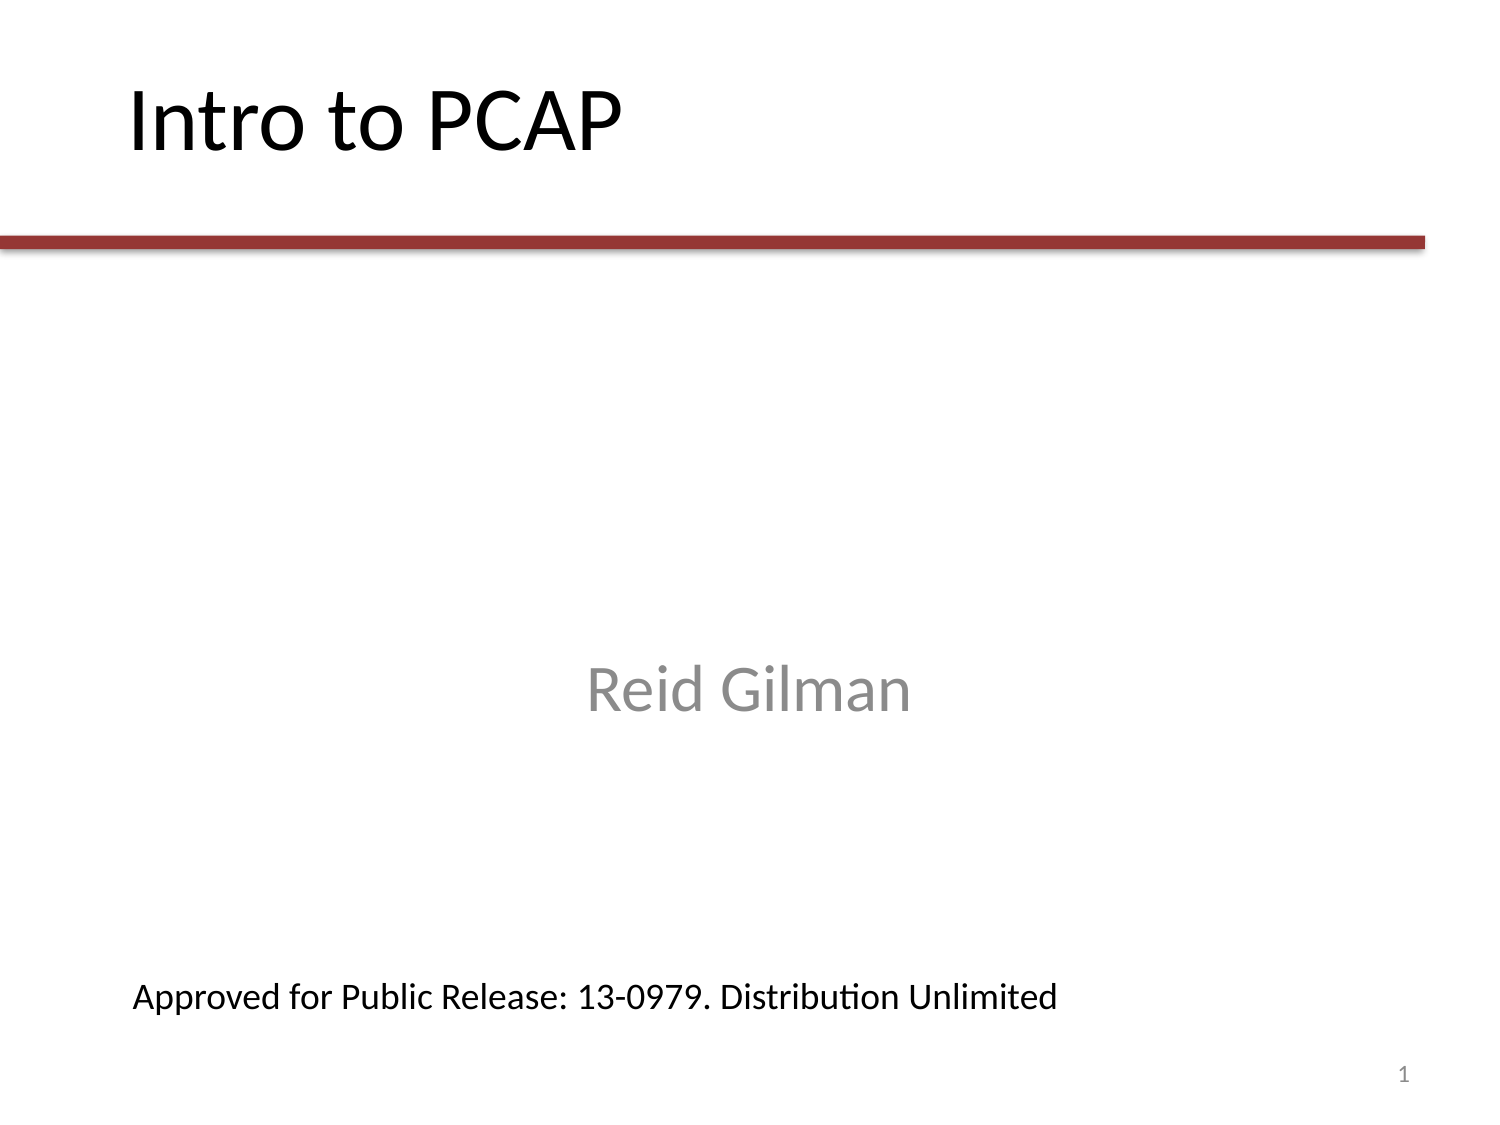

Intro to PCAP
Reid Gilman
Approved for Public Release: 13-0979. Distribution Unlimited
1